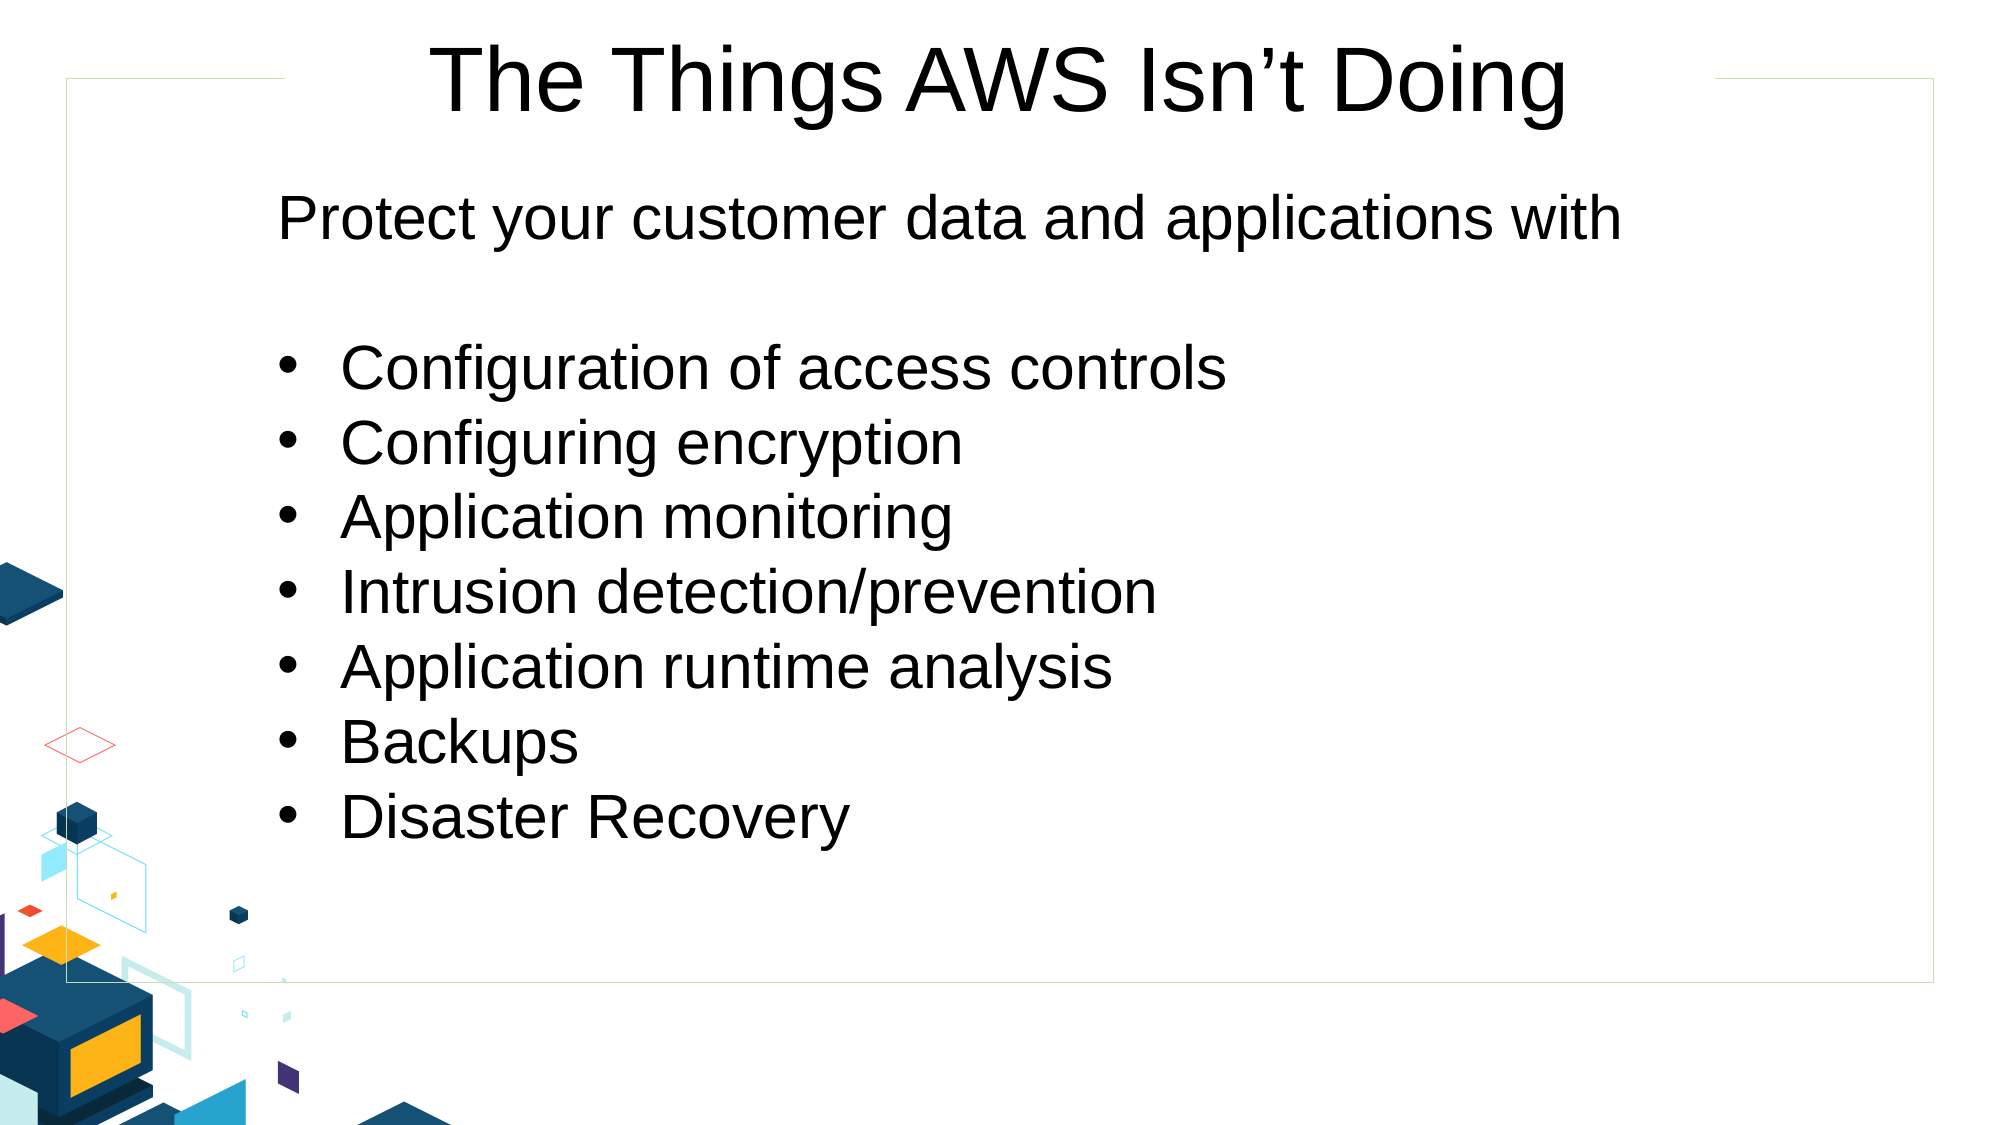

# The Things AWS Isn’t Doing

Protect your customer data and applications with

Configuration of access controls
Configuring encryption
Application monitoring
Intrusion detection/prevention
Application runtime analysis
Backups
Disaster Recovery